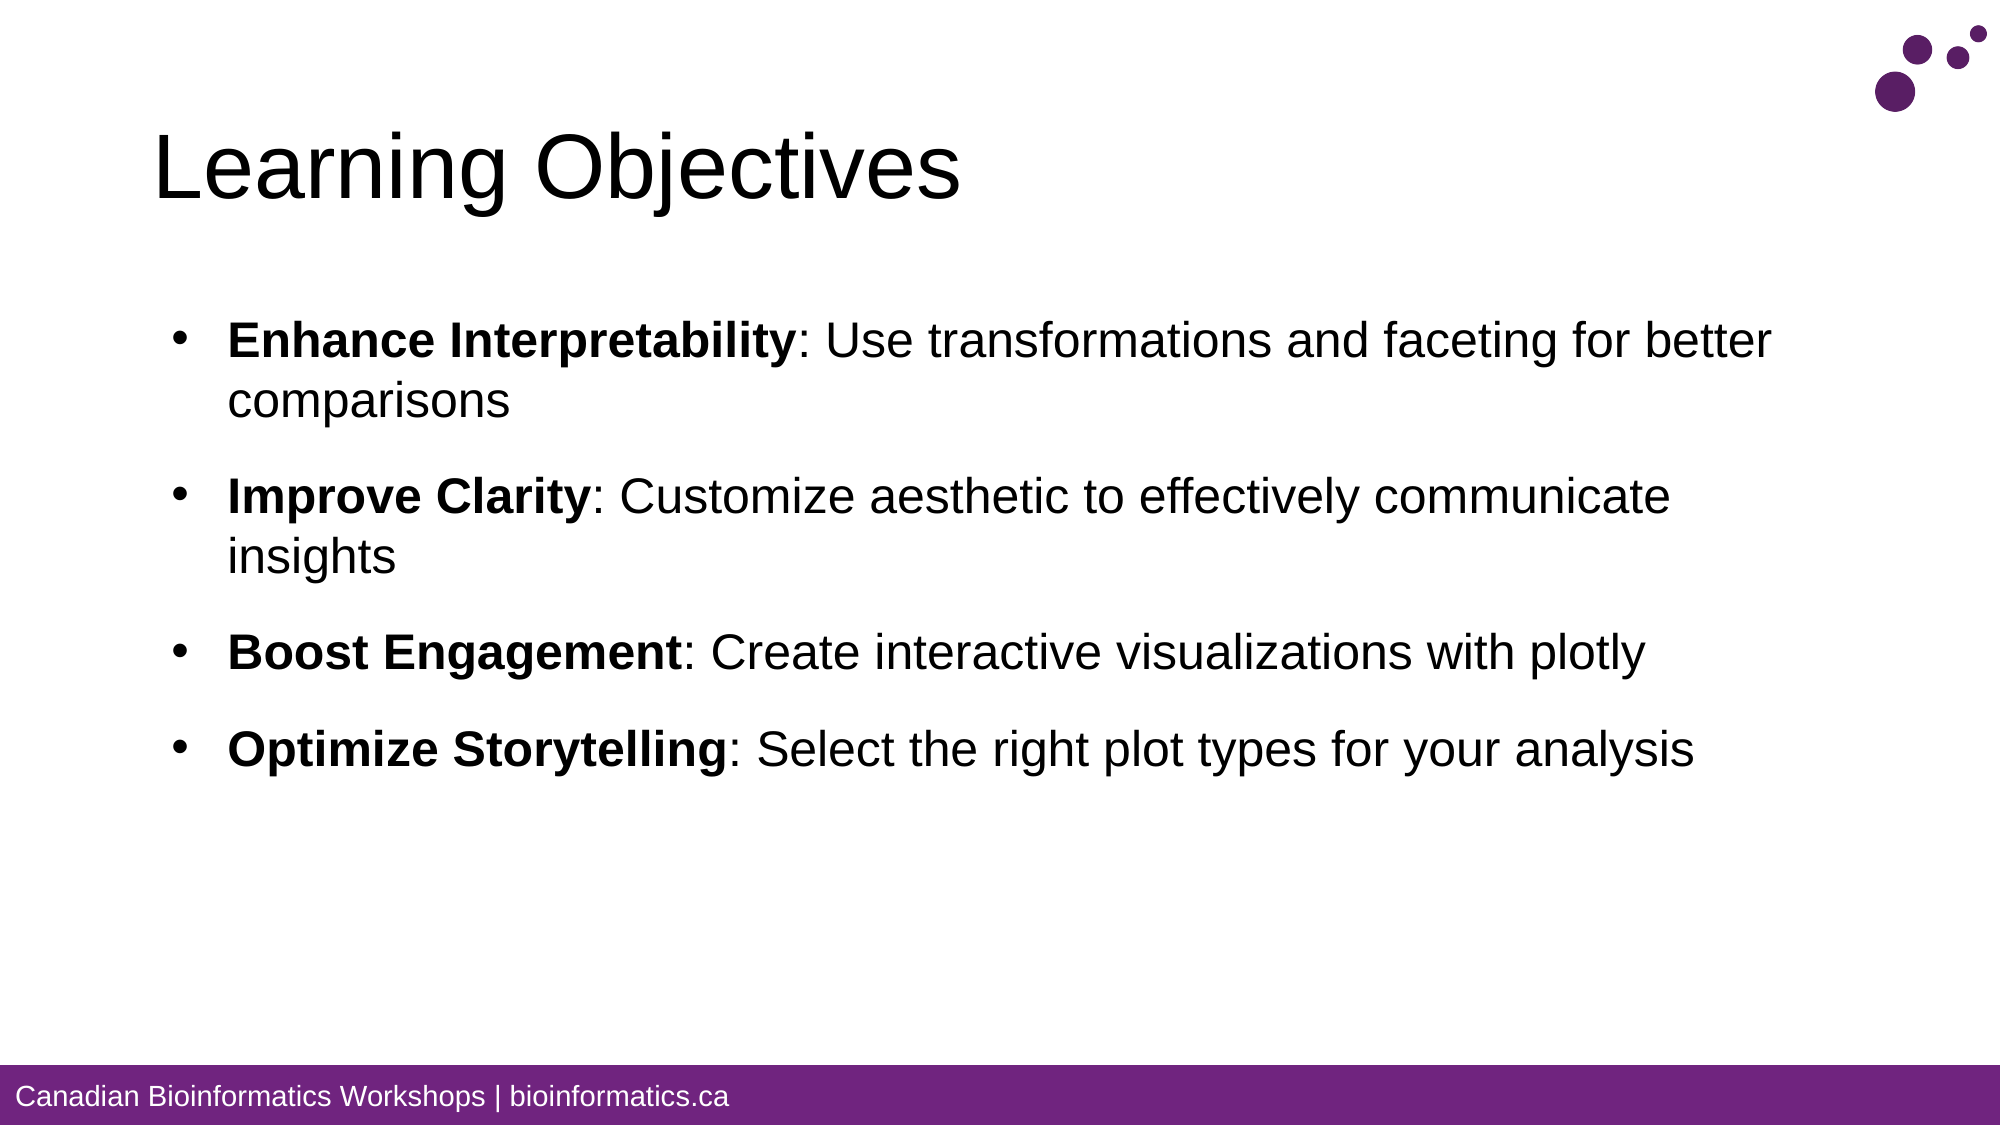

# Learning Objectives
Enhance Interpretability: Use transformations and faceting for better comparisons
Improve Clarity: Customize aesthetic to effectively communicate insights
Boost Engagement: Create interactive visualizations with plotly
Optimize Storytelling: Select the right plot types for your analysis